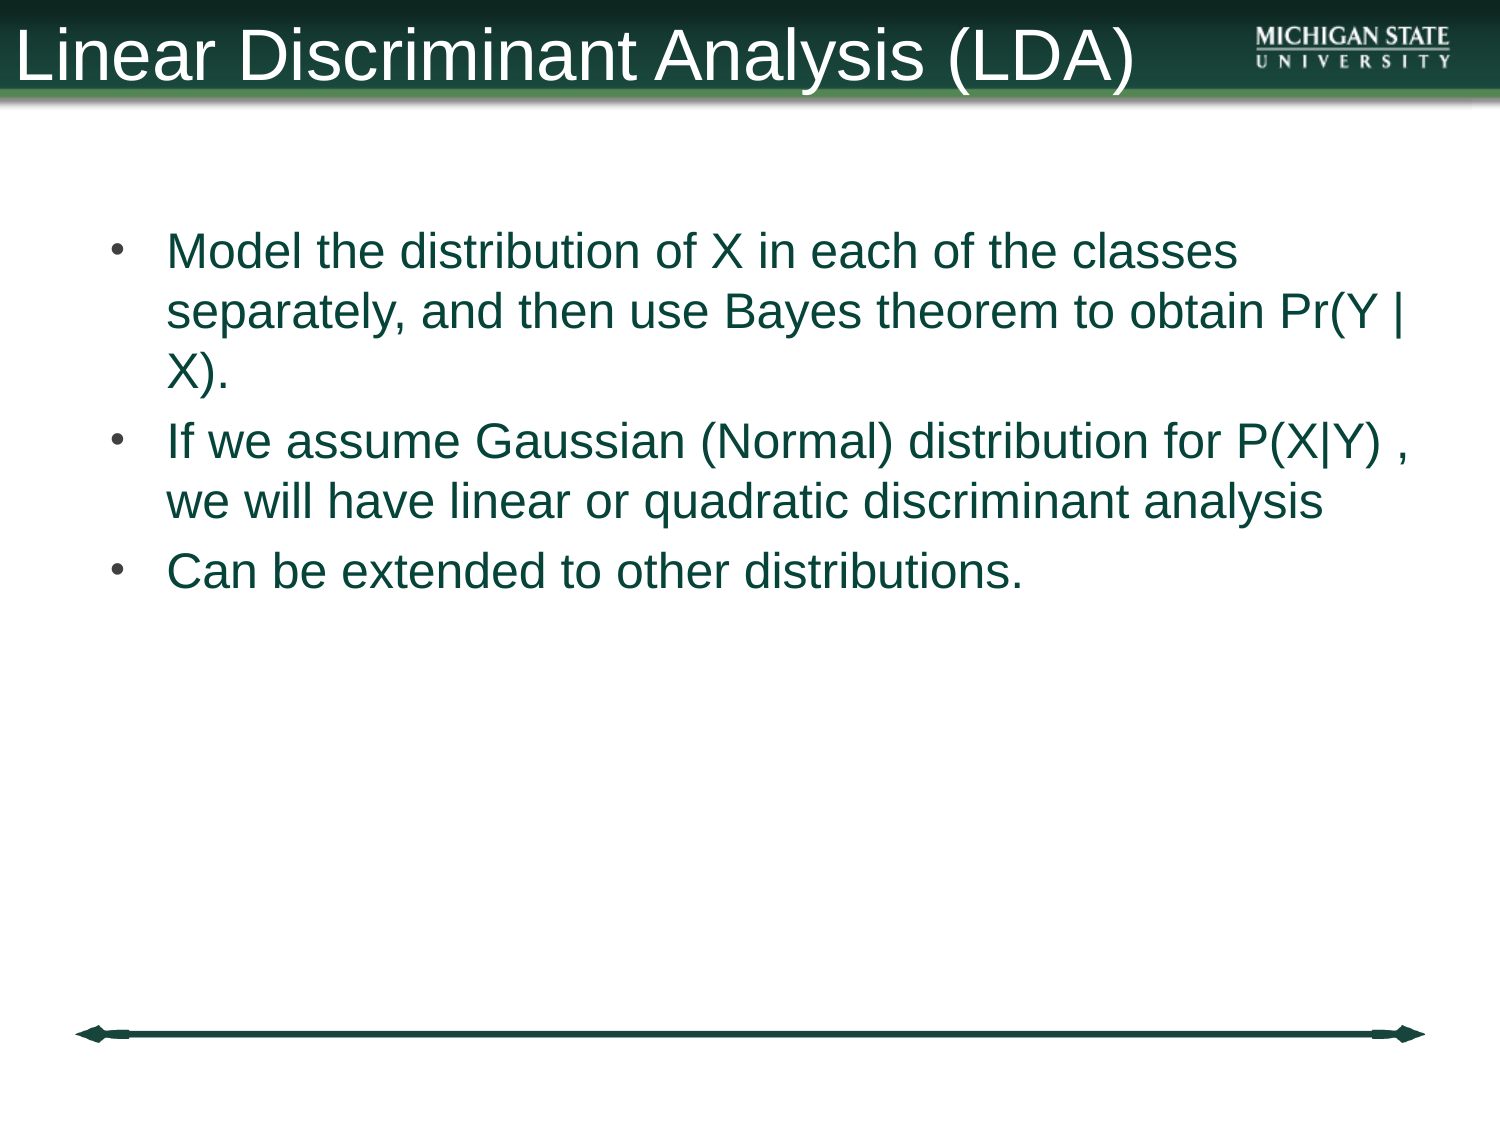

Linear Discriminant Analysis (LDA)

Model the distribution of X in each of the classes separately, and then use Bayes theorem to obtain Pr(Y |X).
If we assume Gaussian (Normal) distribution for P(X|Y) , we will have linear or quadratic discriminant analysis
Can be extended to other distributions.